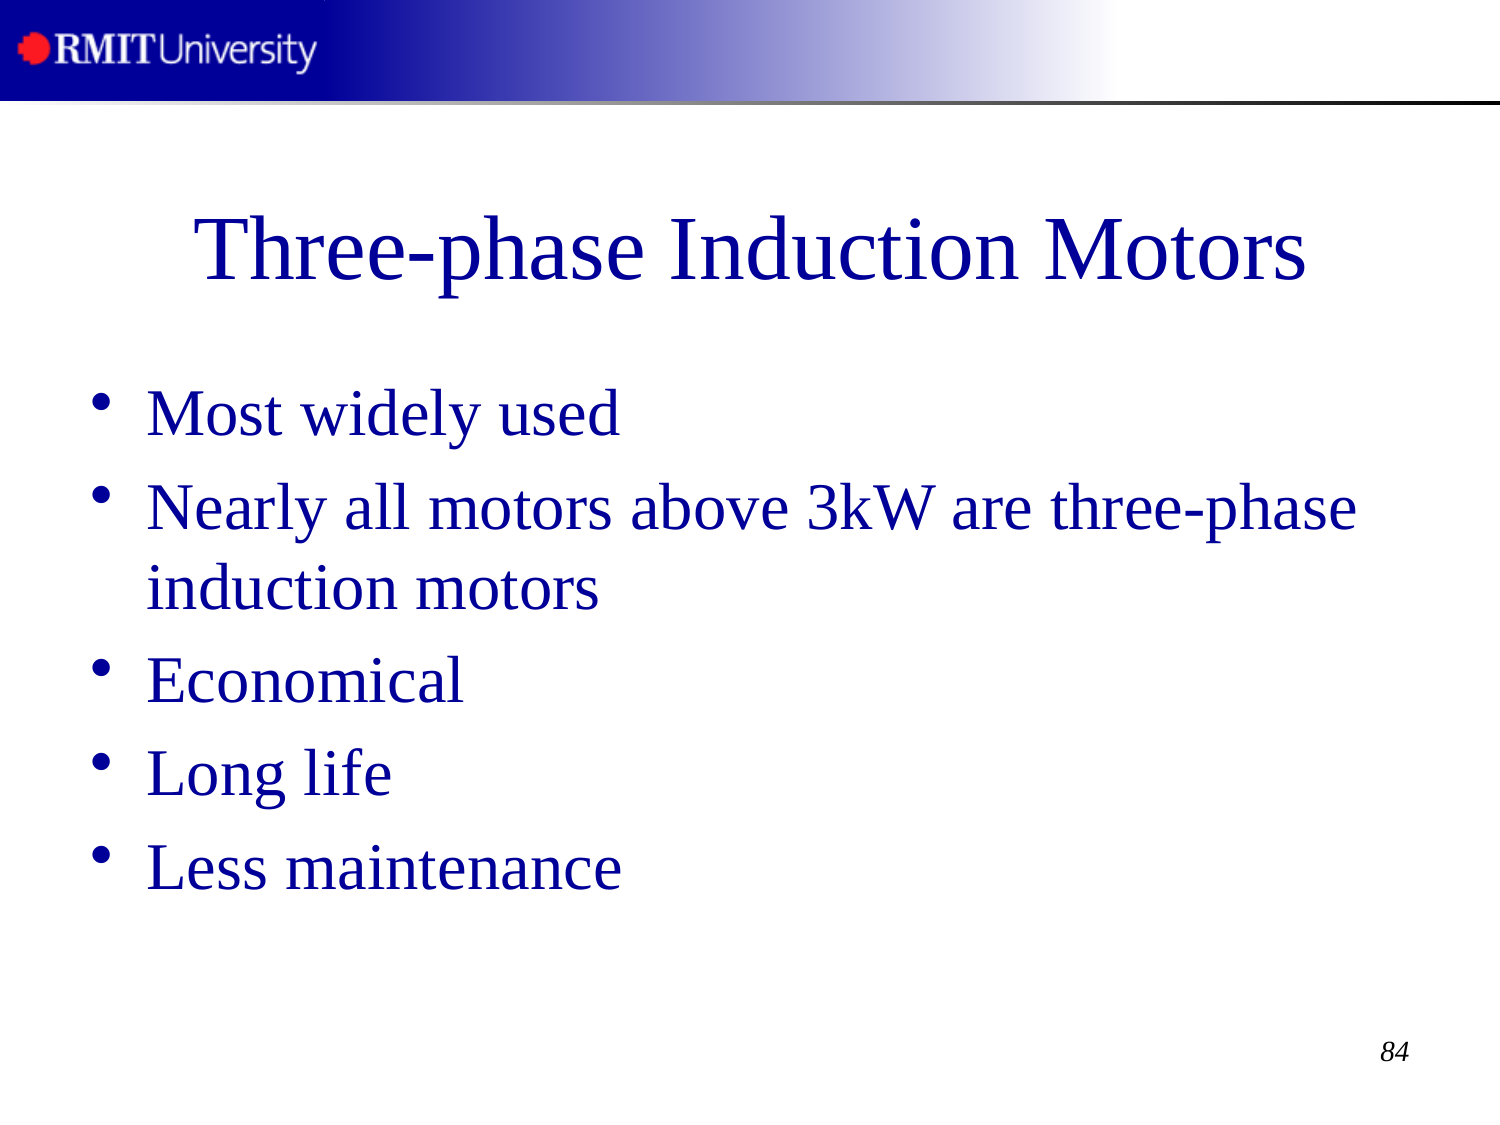

# Three-phase Induction Motors
Most widely used
Nearly all motors above 3kW are three-phase induction motors
Economical
Long life
Less maintenance
84